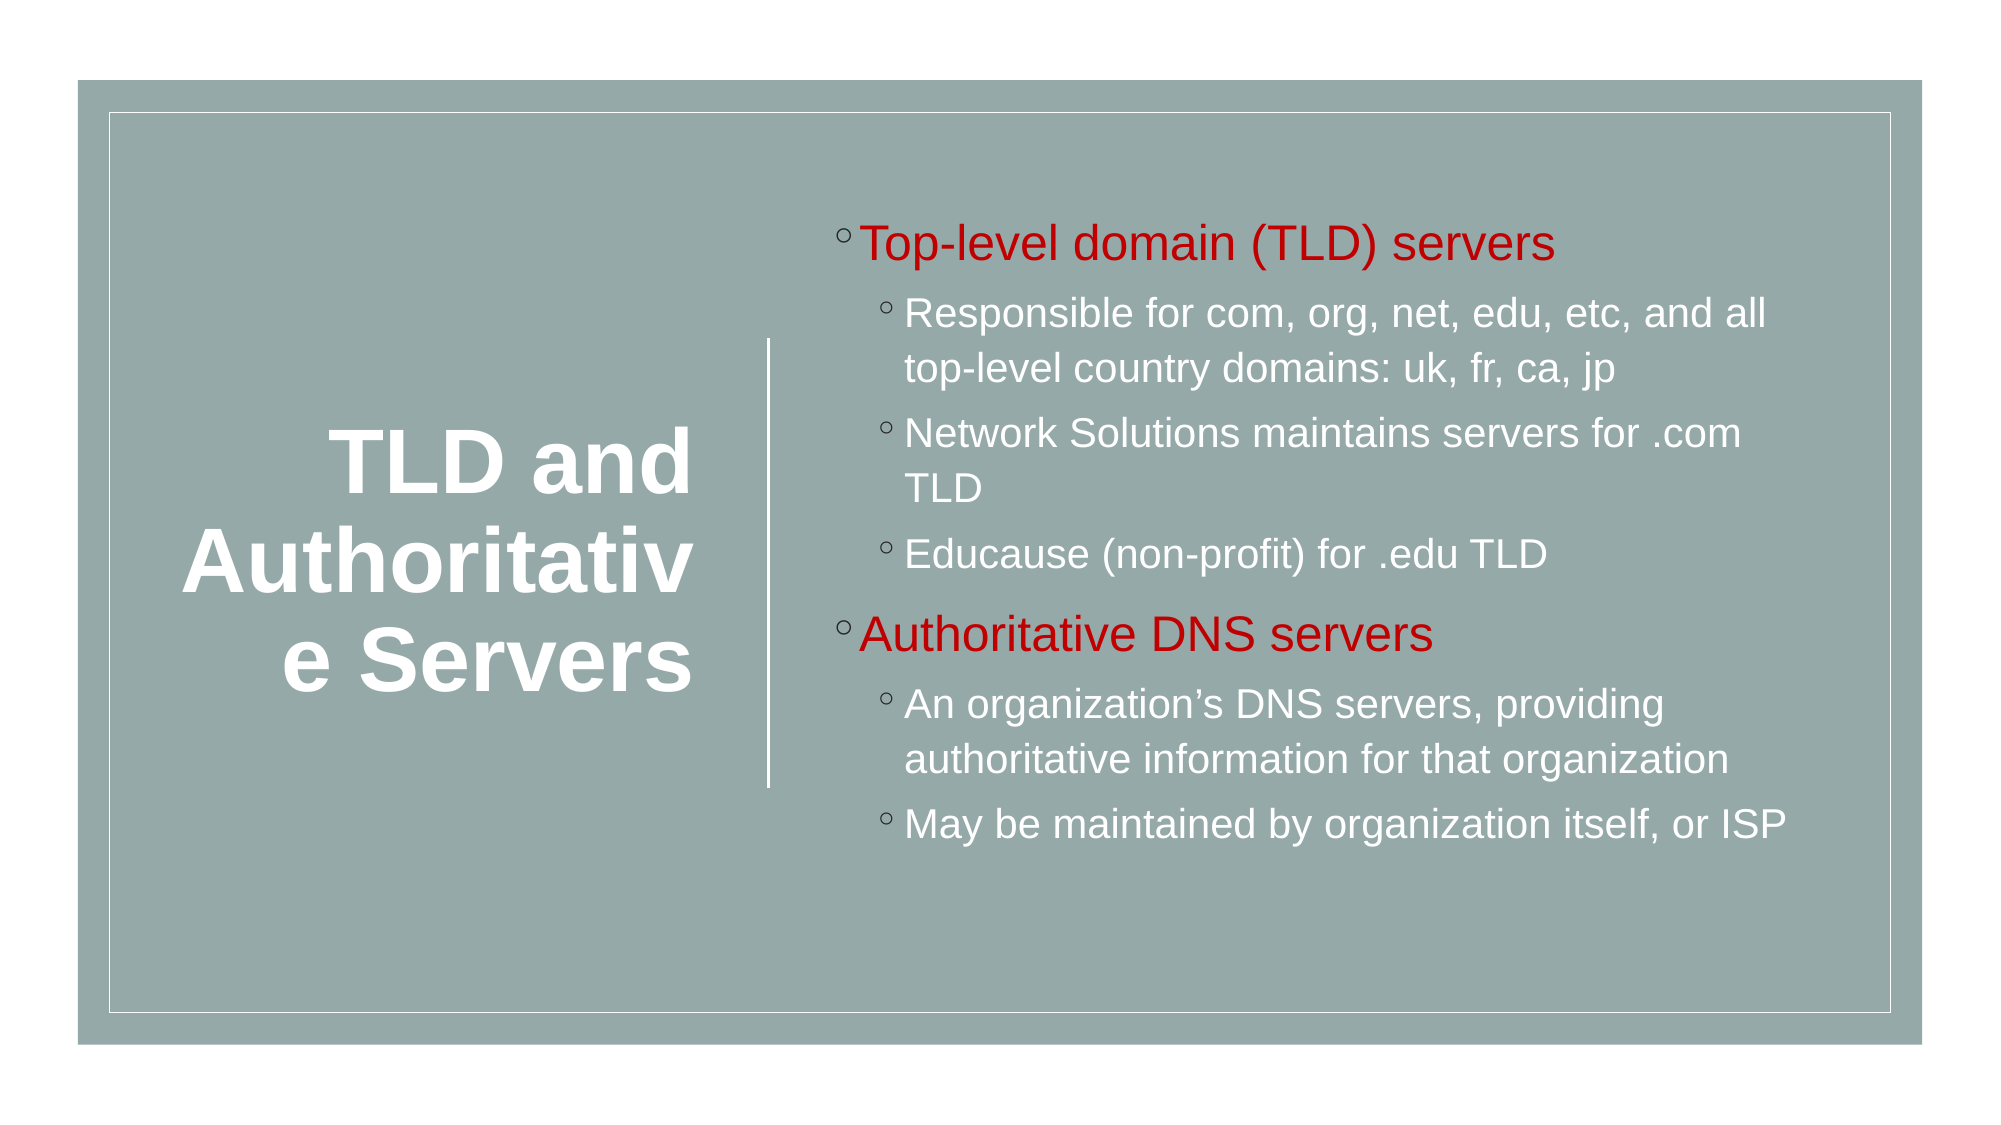

# TLD and Authoritative Servers
Top-level domain (TLD) servers
Responsible for com, org, net, edu, etc, and all top-level country domains: uk, fr, ca, jp
Network Solutions maintains servers for .com TLD
Educause (non-profit) for .edu TLD
Authoritative DNS servers
An organization’s DNS servers, providing authoritative information for that organization
May be maintained by organization itself, or ISP